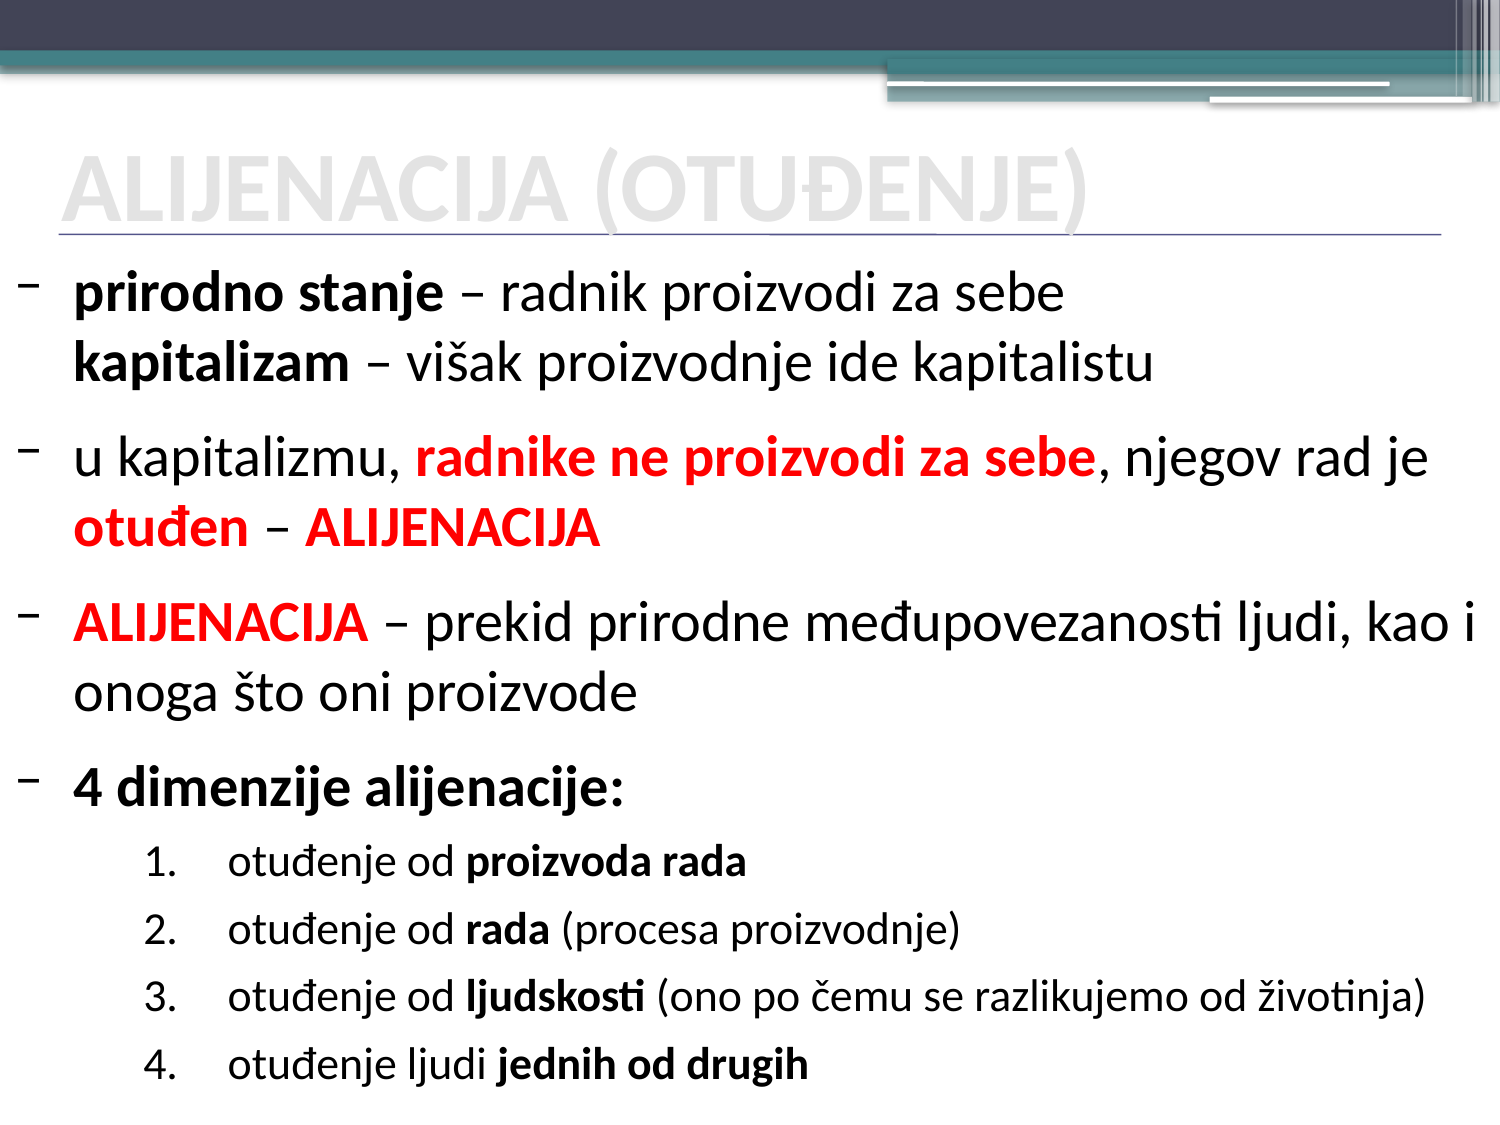

ALIJENACIJA (OTUĐENJE)
prirodno stanje – radnik proizvodi za sebe
kapitalizam – višak proizvodnje ide kapitalistu
u kapitalizmu, radnike ne proizvodi za sebe, njegov rad je otuđen – ALIJENACIJA
ALIJENACIJA – prekid prirodne međupovezanosti ljudi, kao i onoga što oni proizvode
4 dimenzije alijenacije:
otuđenje od proizvoda rada
otuđenje od rada (procesa proizvodnje)
otuđenje od ljudskosti (ono po čemu se razlikujemo od životinja)
otuđenje ljudi jednih od drugih